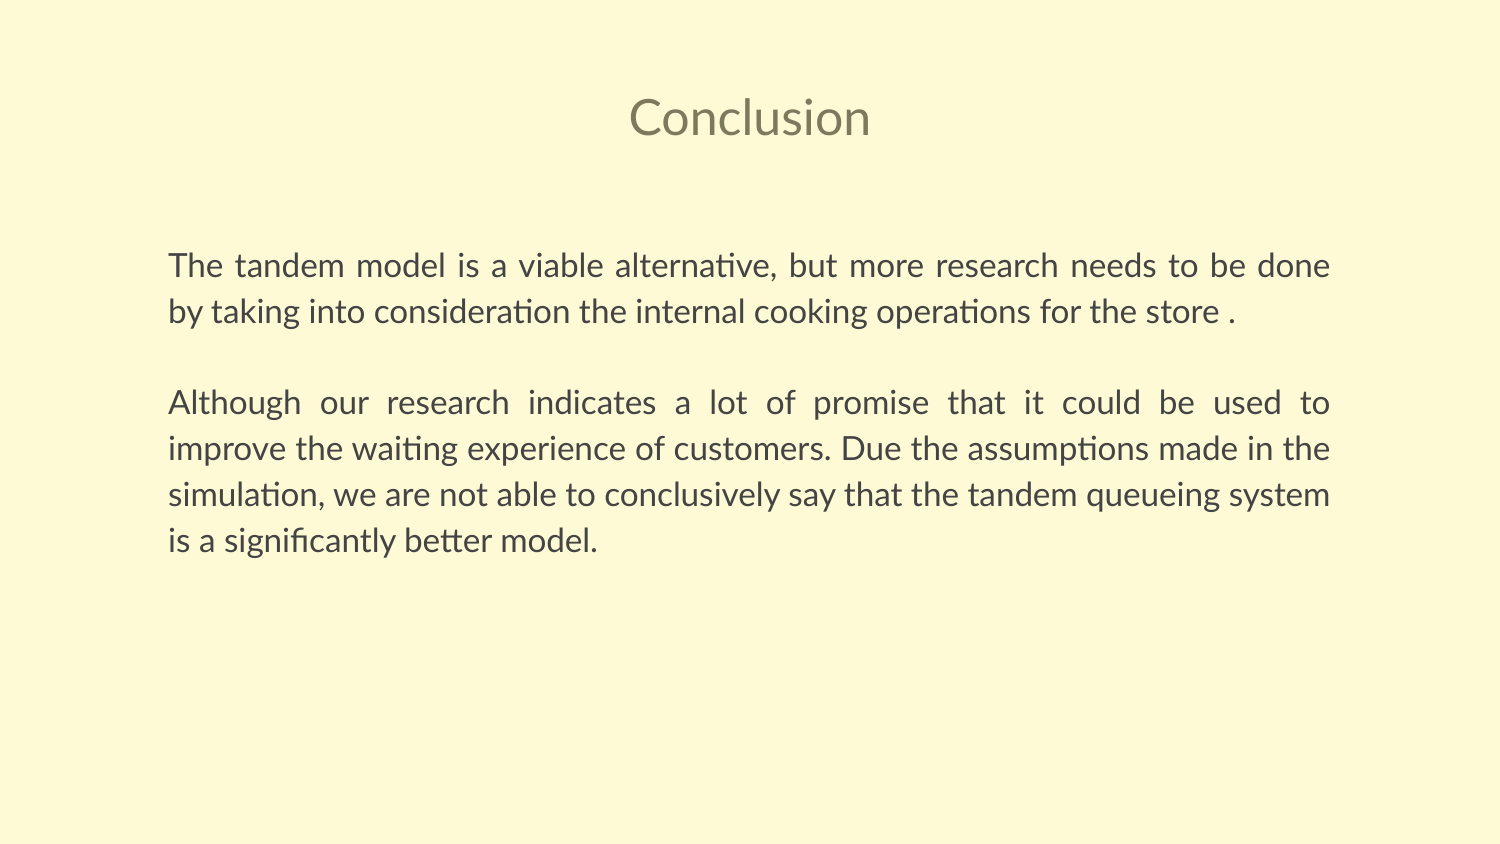

Conclusion
The tandem model is a viable alternative, but more research needs to be done by taking into consideration the internal cooking operations for the store .

Although our research indicates a lot of promise that it could be used to improve the waiting experience of customers. Due the assumptions made in the simulation, we are not able to conclusively say that the tandem queueing system is a significantly better model.